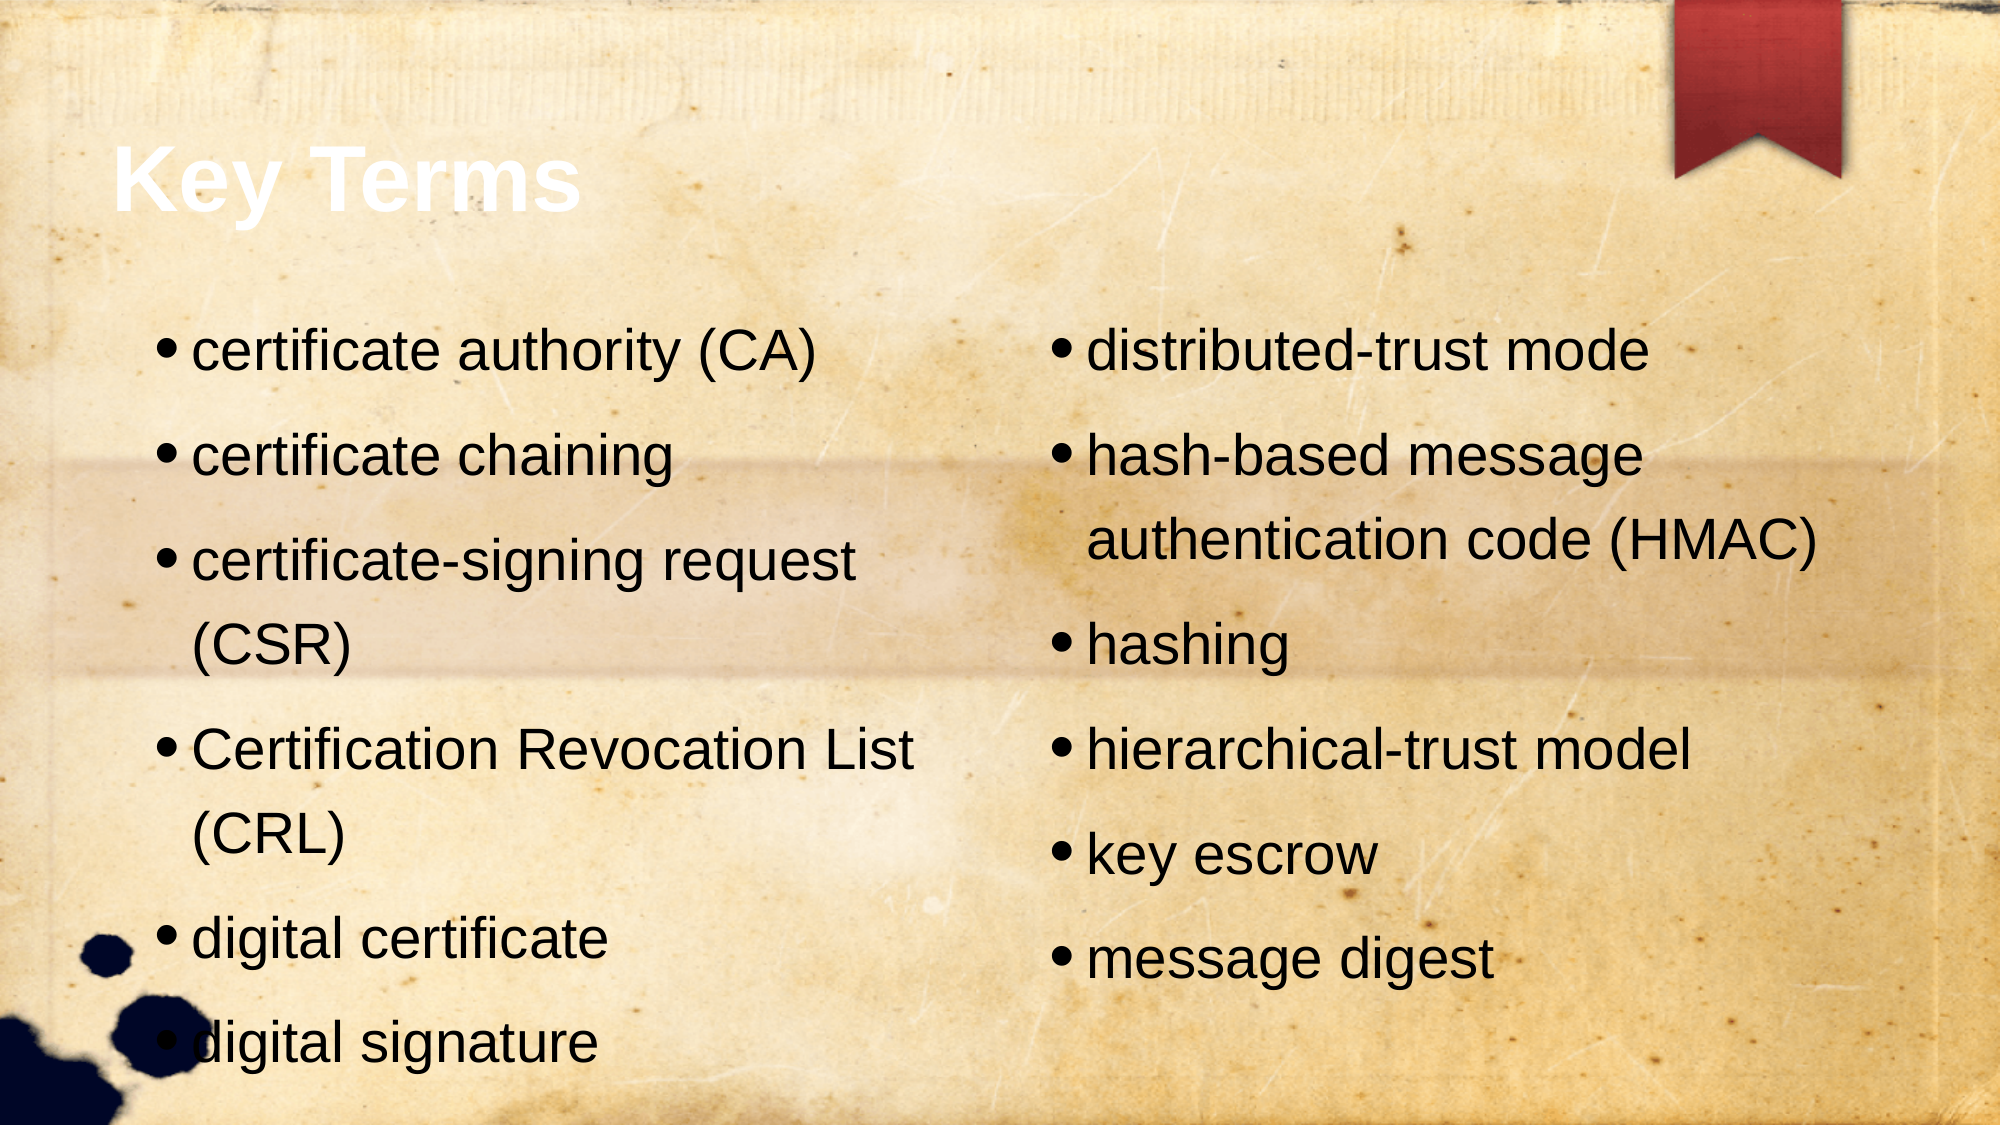

Key Terms
certificate authority (CA)
certificate chaining
certificate-signing request (CSR)
Certification Revocation List (CRL)
digital certificate
digital signature

distributed-trust mode
hash-based message authentication code (HMAC)
hashing
hierarchical-trust model
key escrow
message digest